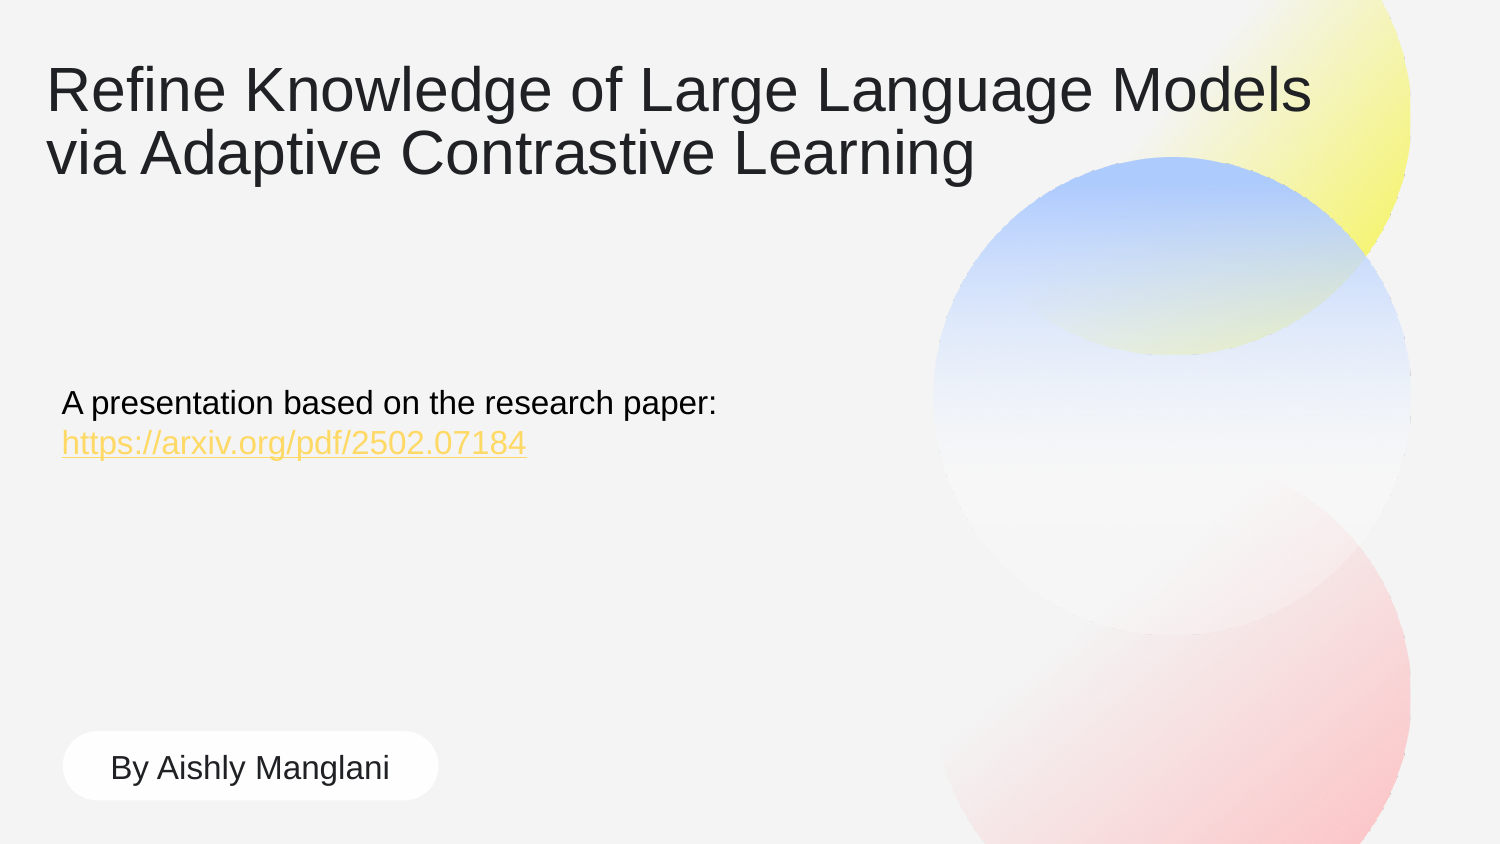

# Refine Knowledge of Large Language Models
via Adaptive Contrastive Learning
A presentation based on the research paper:
https://arxiv.org/pdf/2502.07184
By Aishly Manglani